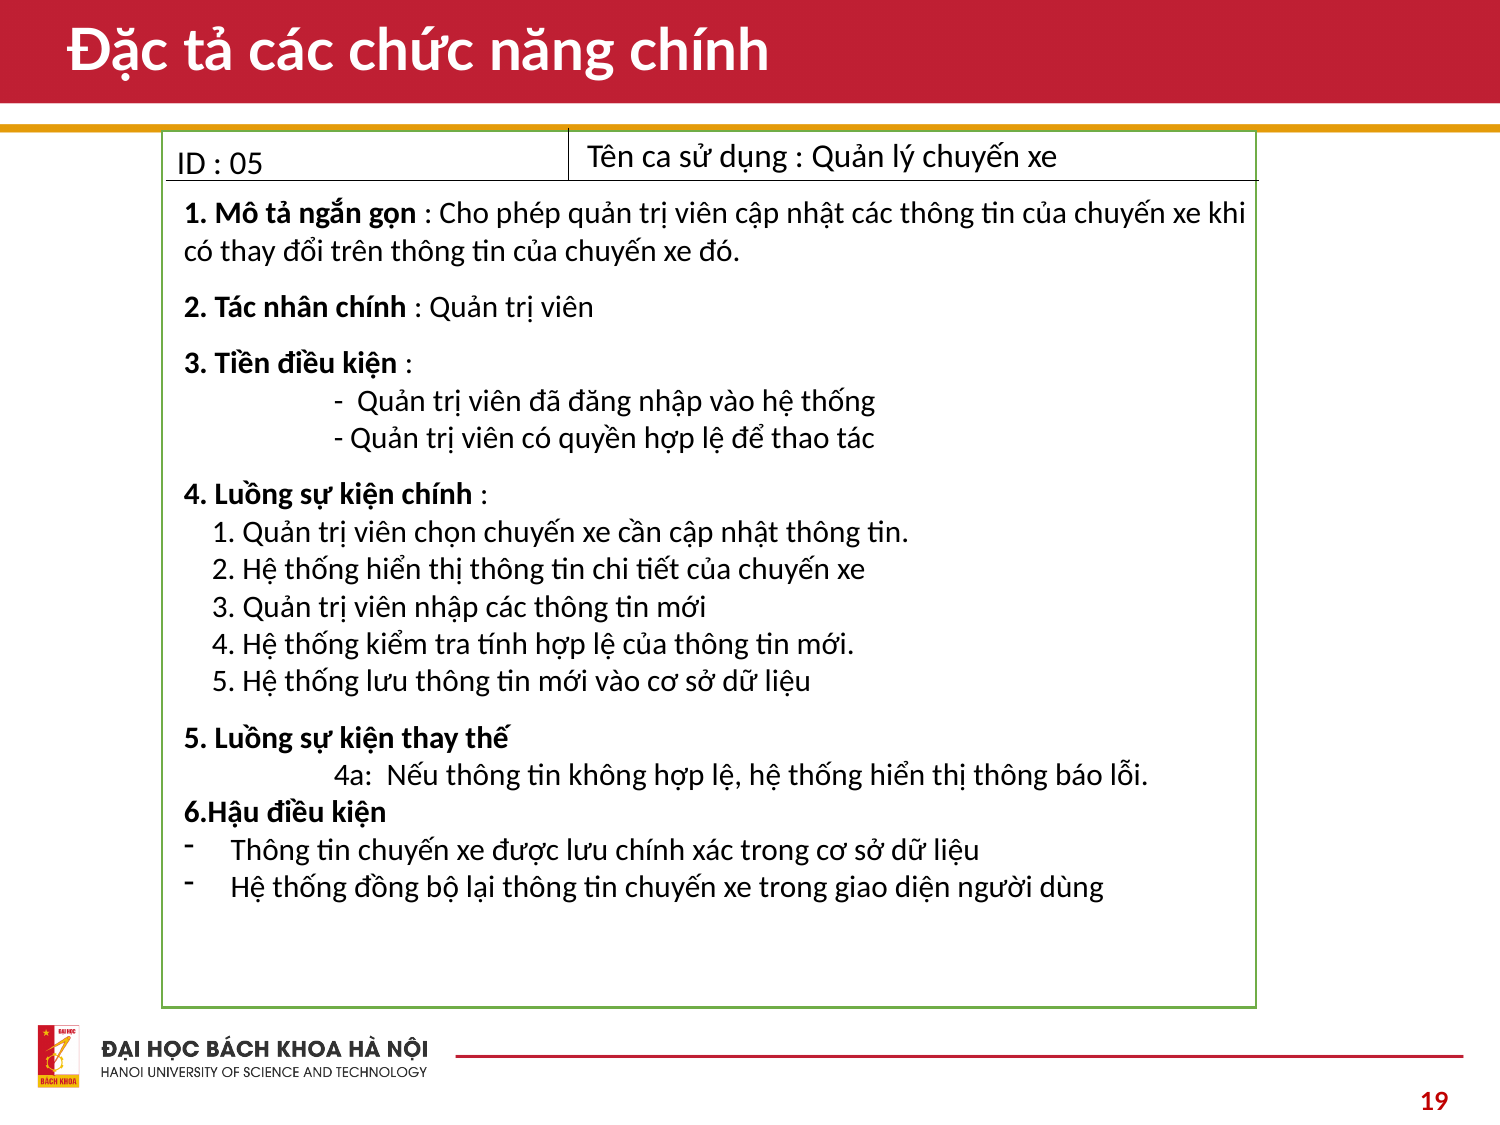

# Đặc tả các chức năng chính
Tên ca sử dụng : Quản lý chuyến xe

ID : 05
1. Mô tả ngắn gọn : Cho phép quản trị viên cập nhật các thông tin của chuyến xe khi có thay đổi trên thông tin của chuyến xe đó.
2. Tác nhân chính : Quản trị viên
3. Tiền điều kiện :
	-  Quản trị viên đã đăng nhập vào hệ thống
	- Quản trị viên có quyền hợp lệ để thao tác
4. Luồng sự kiện chính :
    1. Quản trị viên chọn chuyến xe cần cập nhật thông tin.
    2. Hệ thống hiển thị thông tin chi tiết của chuyến xe
    3. Quản trị viên nhập các thông tin mới
    4. Hệ thống kiểm tra tính hợp lệ của thông tin mới.
    5. Hệ thống lưu thông tin mới vào cơ sở dữ liệu
5. Luồng sự kiện thay thế
	4a:  Nếu thông tin không hợp lệ, hệ thống hiển thị thông báo lỗi.
6.Hậu điều kiện
Thông tin chuyến xe được lưu chính xác trong cơ sở dữ liệu
Hệ thống đồng bộ lại thông tin chuyến xe trong giao diện người dùng

19